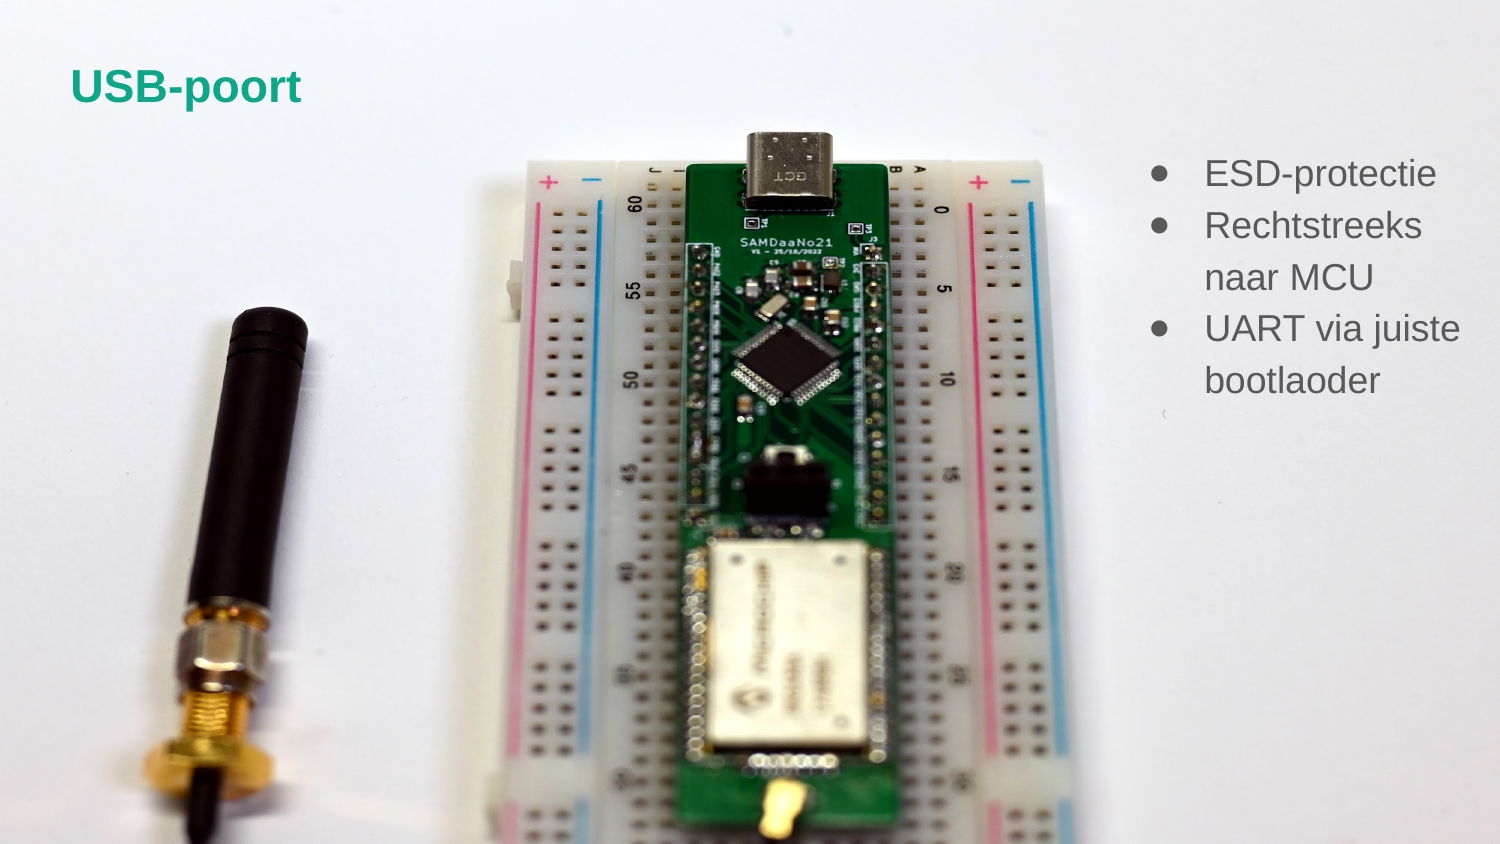

# USB-poort
ESD-protectie
Rechtstreeks
naar MCU
UART via juiste
bootlaoder